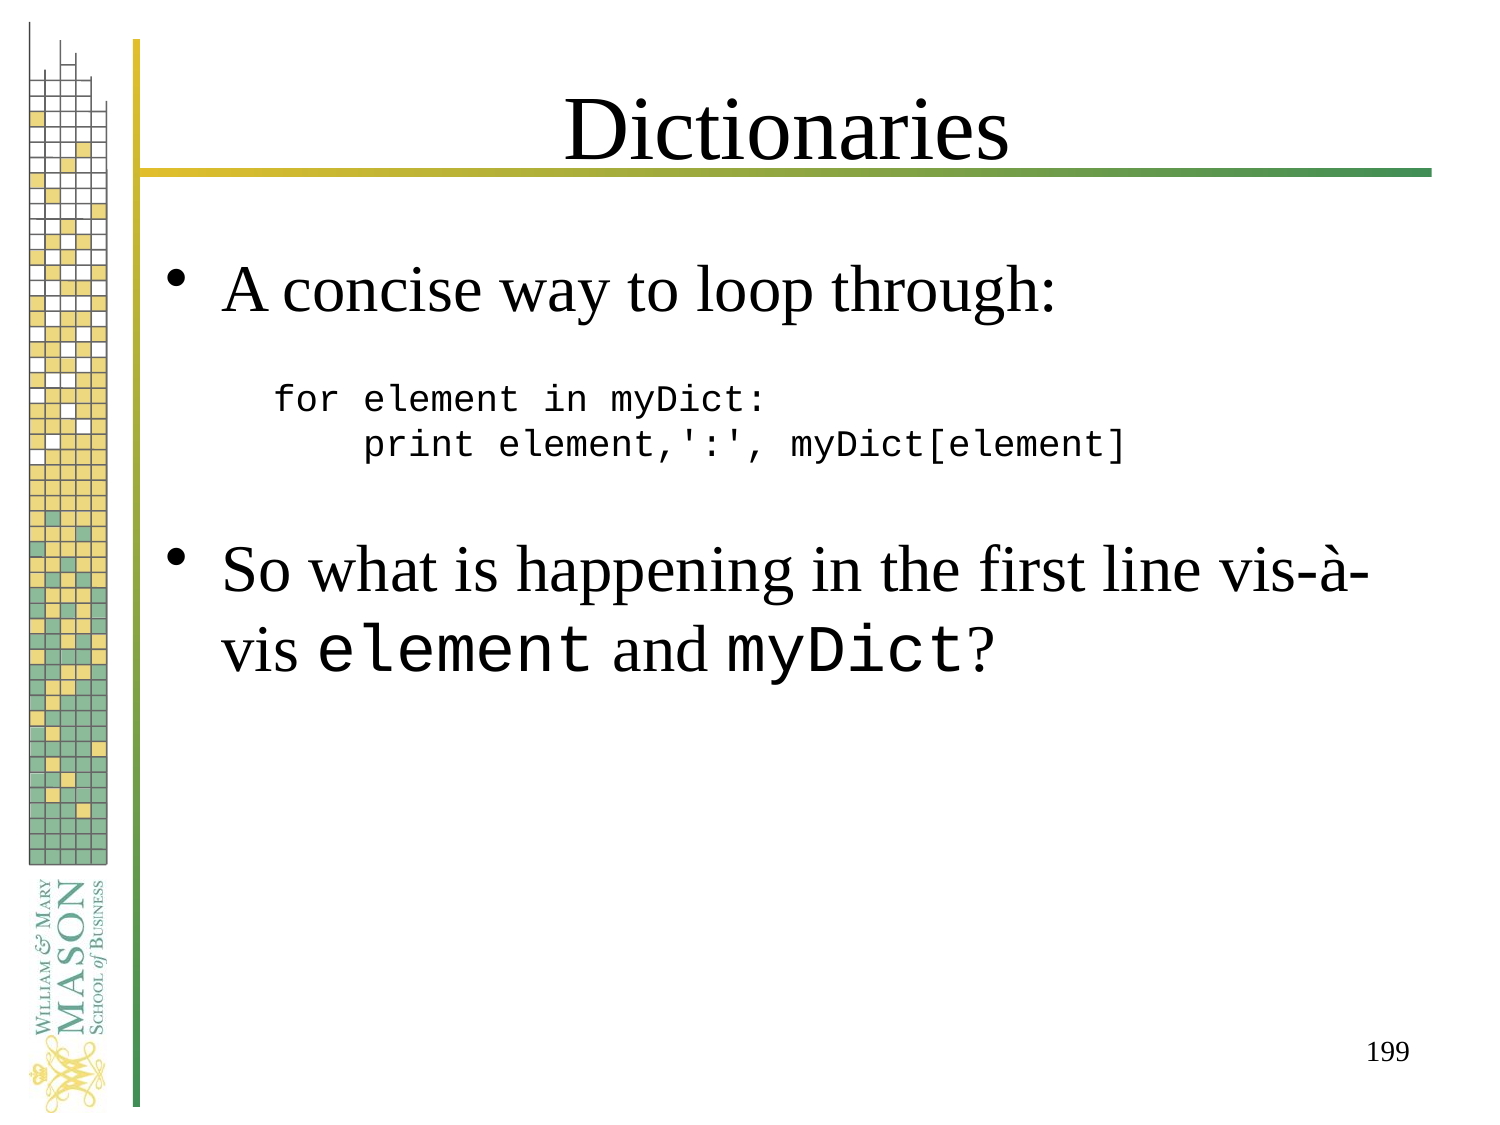

# Dictionaries
A concise way to loop through:

So what is happening in the first line vis-à-vis element and myDict?
for element in myDict:
    print element,':', myDict[element]
199